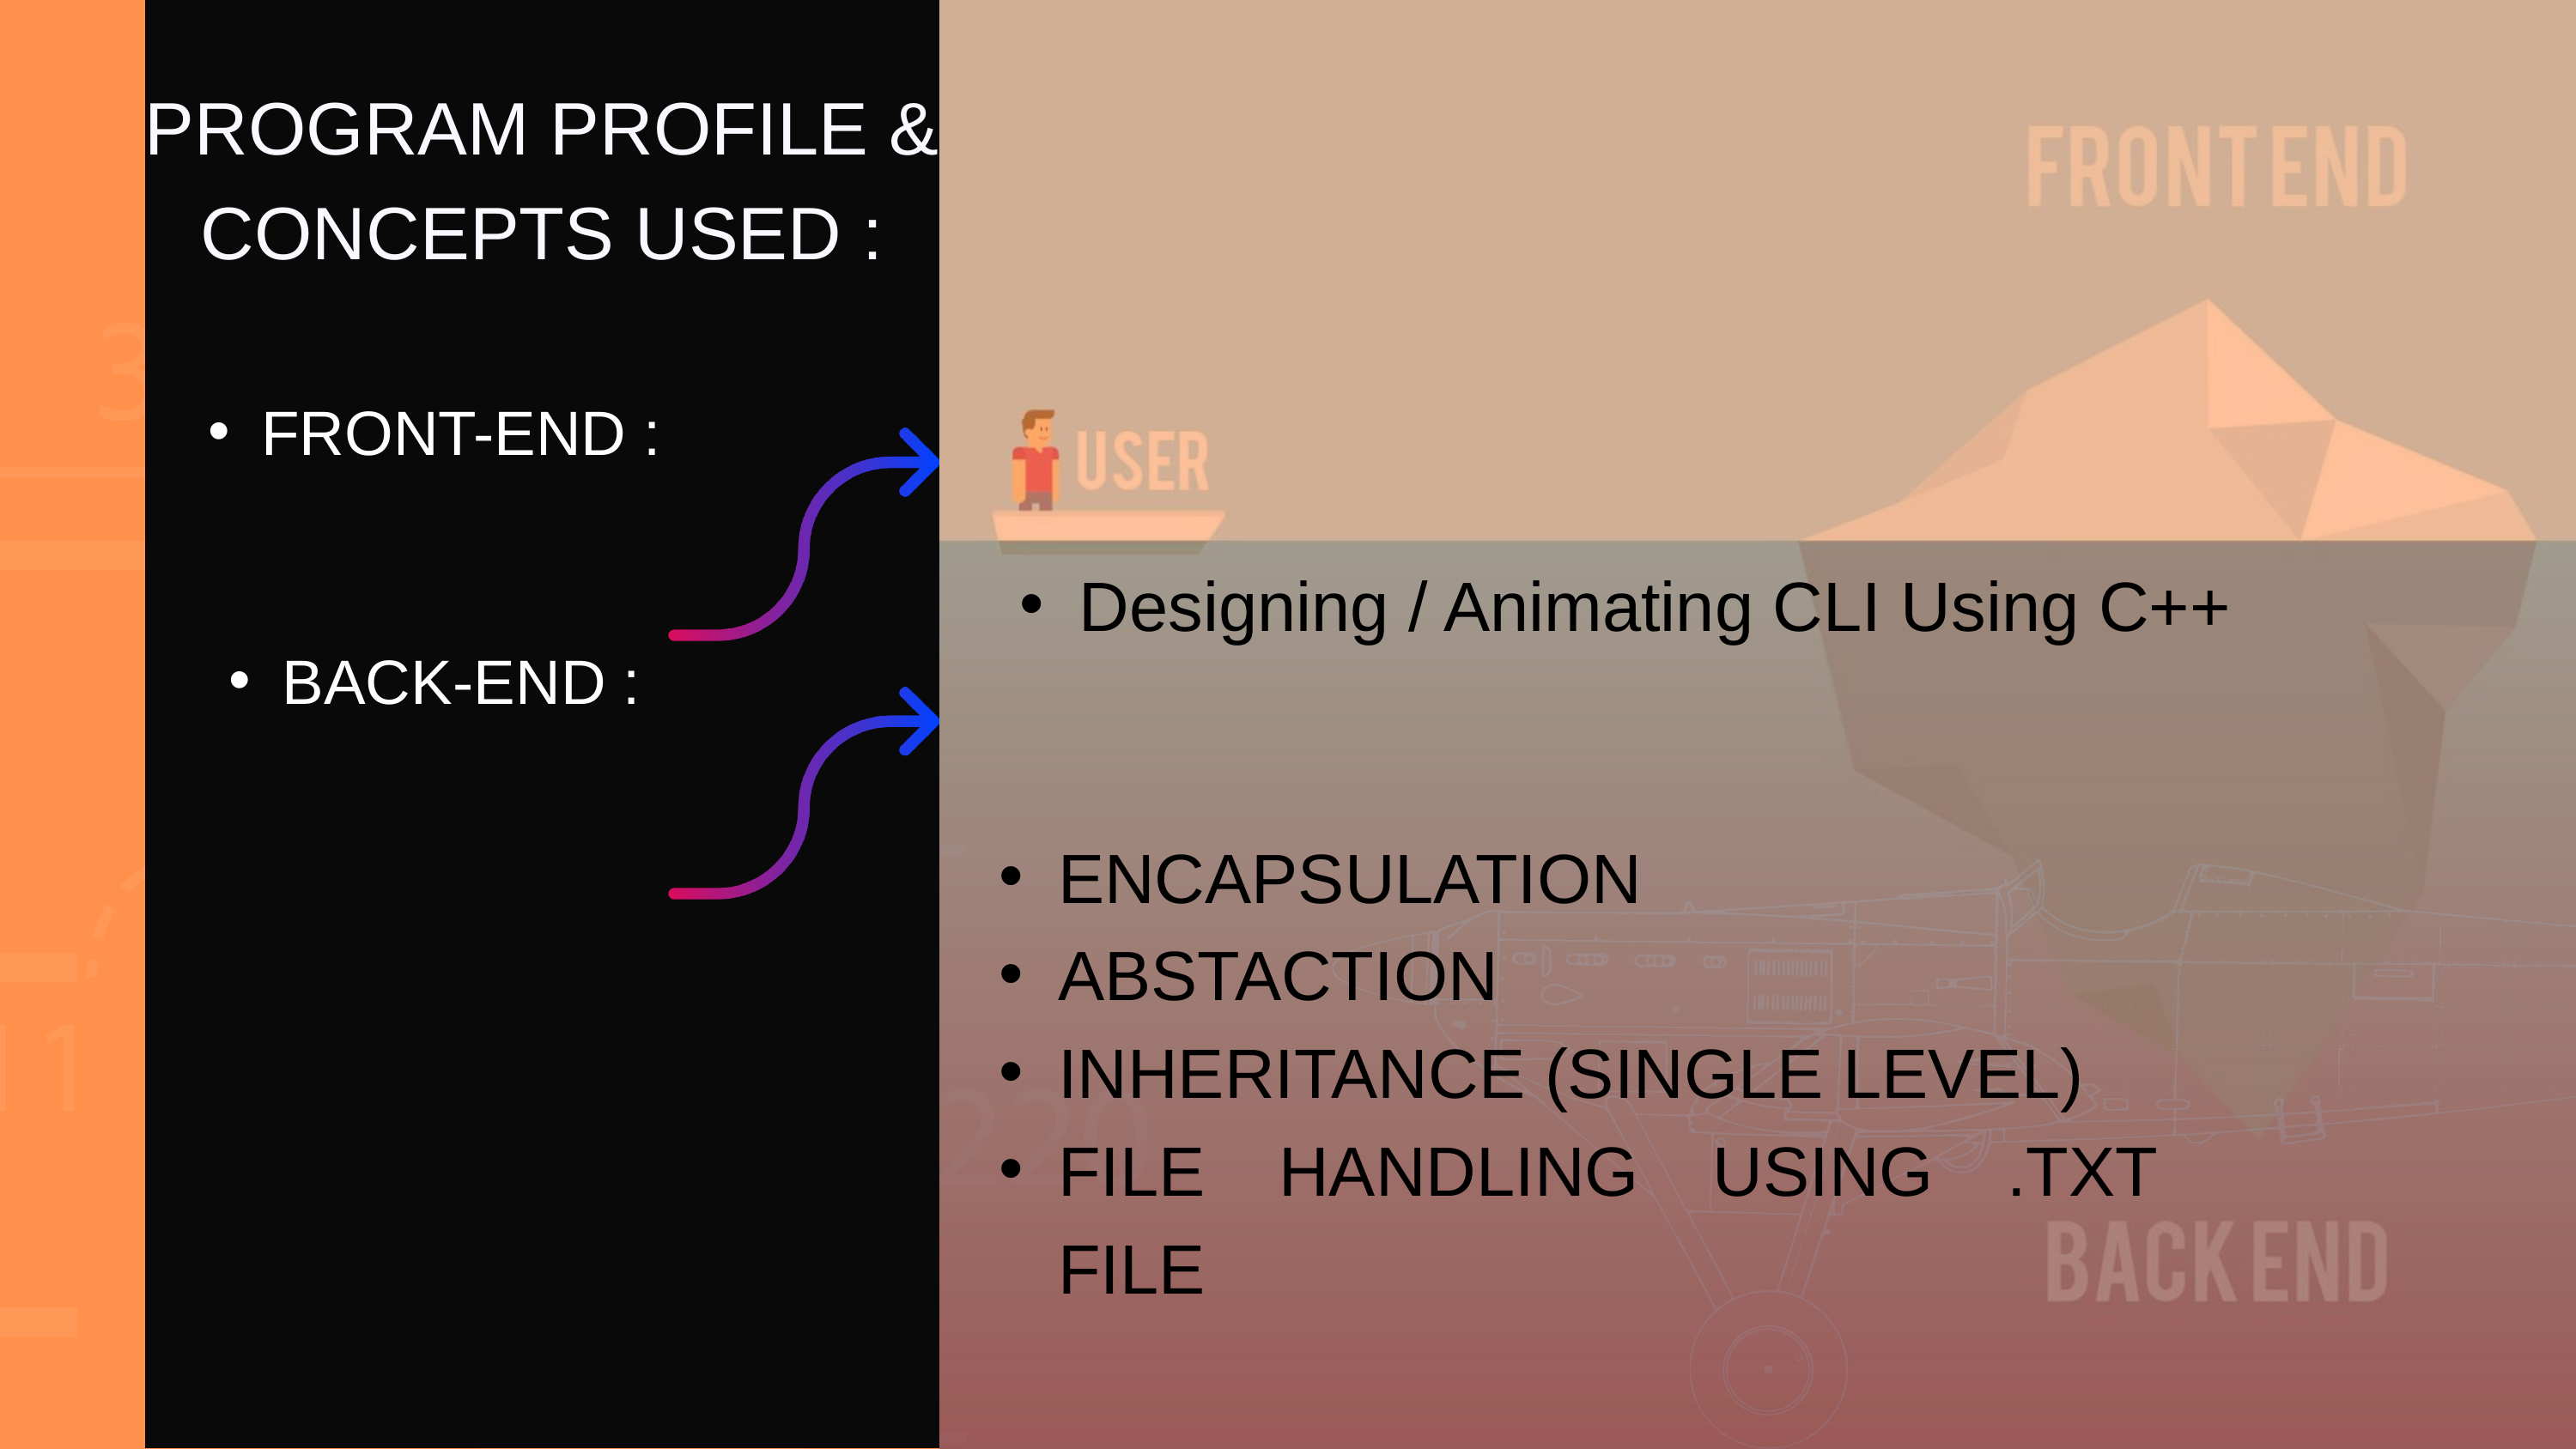

PROGRAM PROFILE & CONCEPTS USED :

FRONT-END :

Designing / Animating CLI Using C++
BACK-END :

ENCAPSULATION
ABSTACTION
INHERITANCE (SINGLE LEVEL)
FILE HANDLING USING .TXT FILE